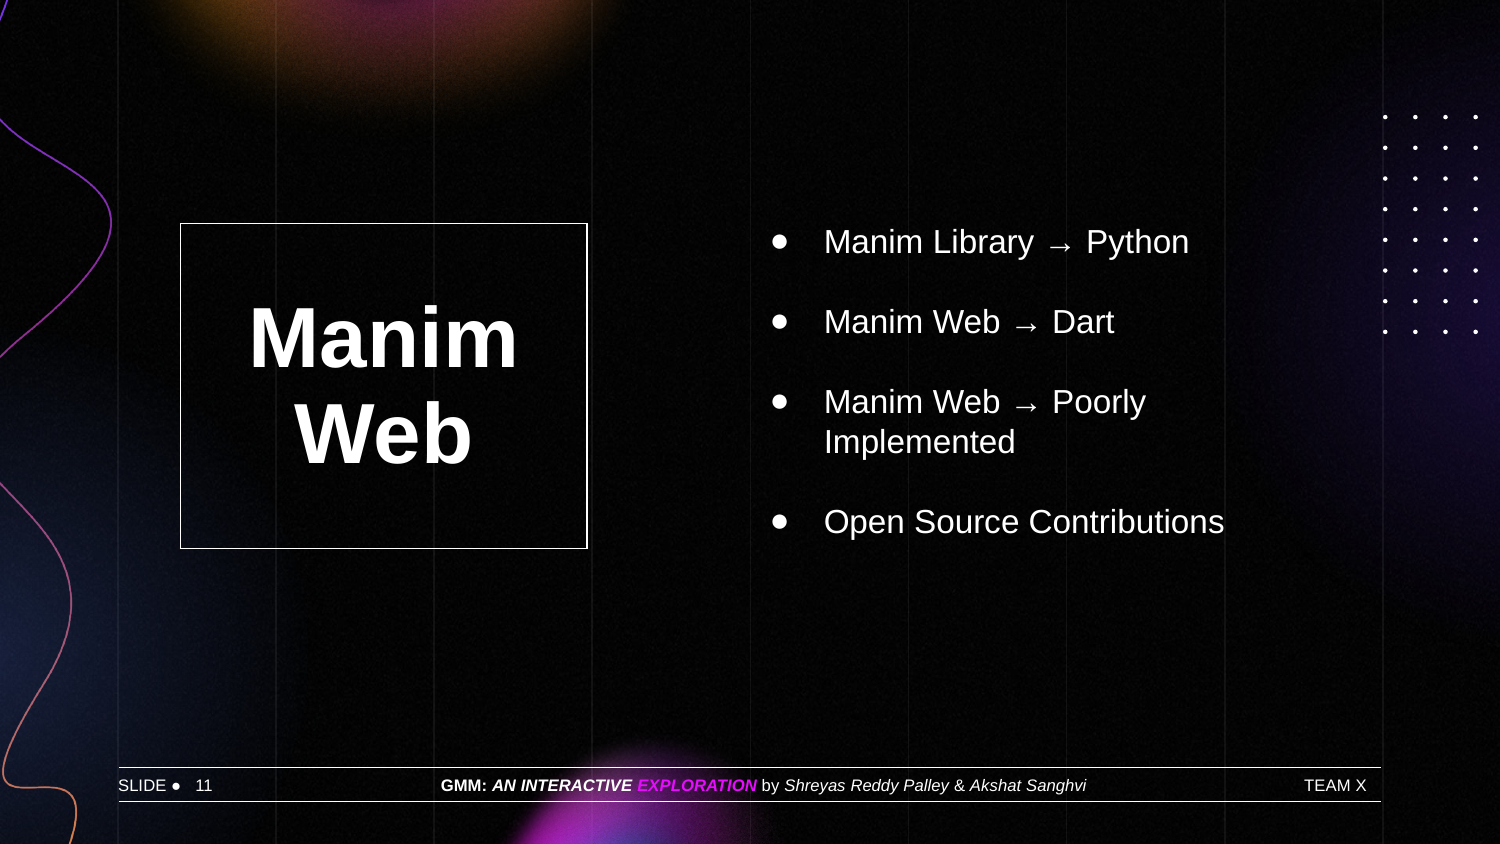

Manim Library → Python

Manim Web → Dart

Manim Web → Poorly Implemented

Open Source Contributions

| Manim Web |
| --- |